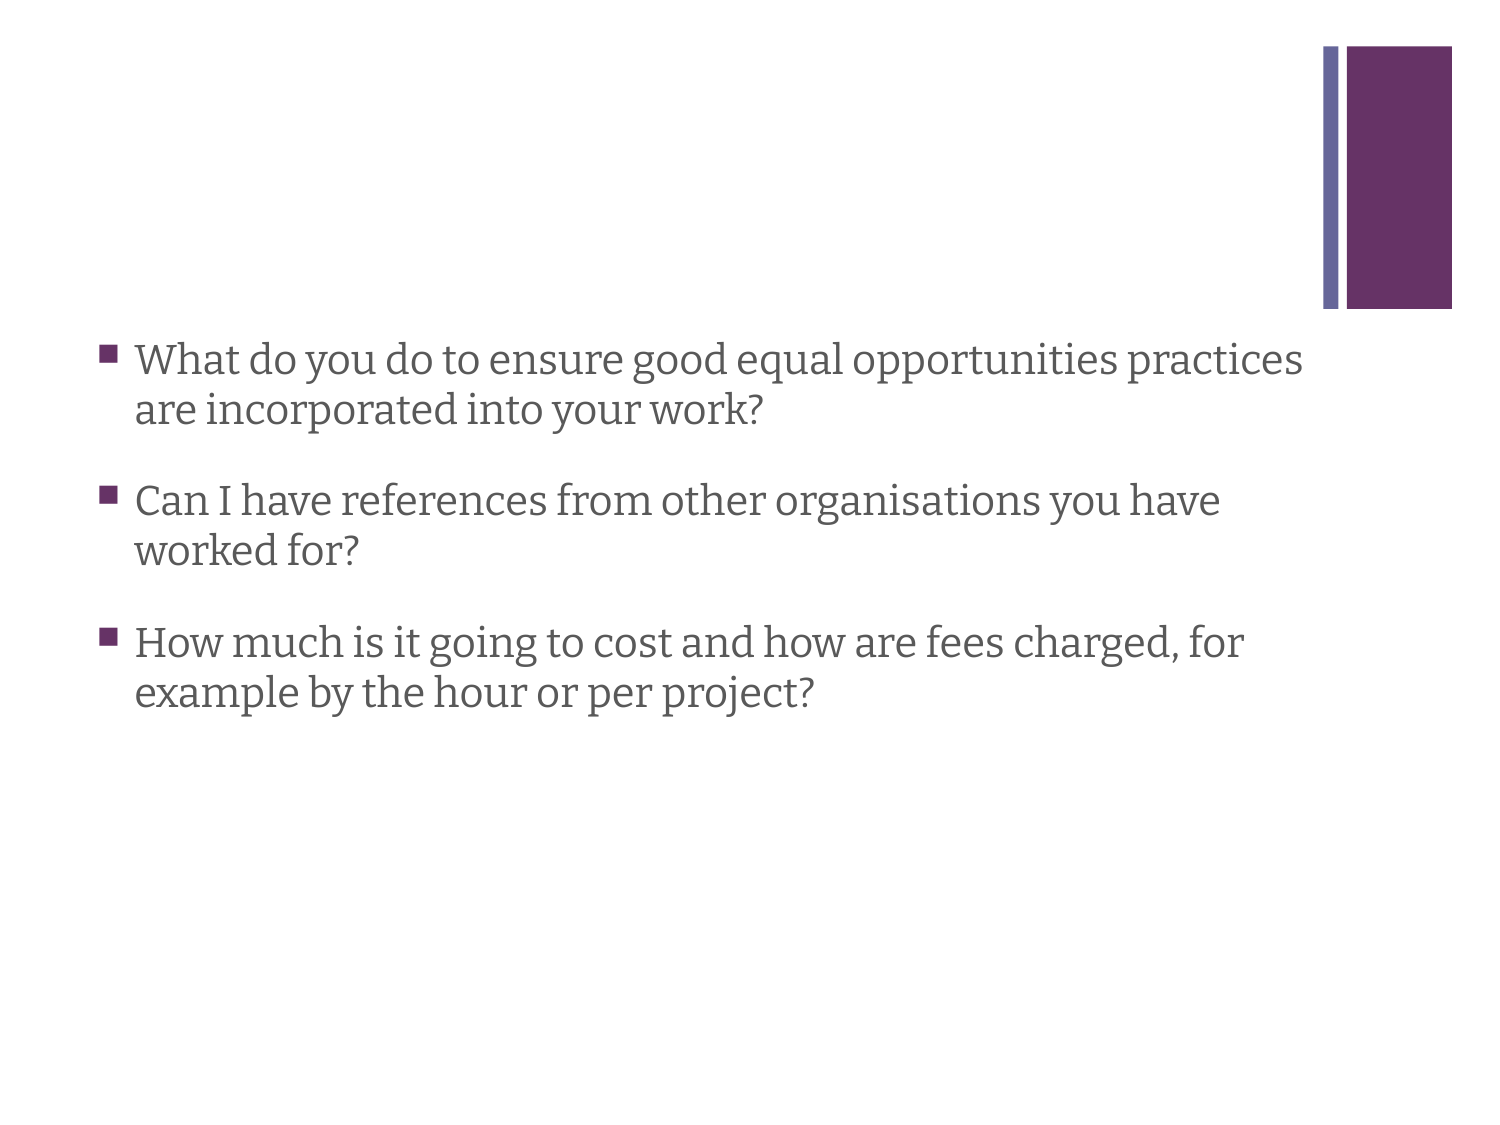

#
What do you do to ensure good equal opportunities practices are incorporated into your work?
Can I have references from other organisations you have worked for?
How much is it going to cost and how are fees charged, for example by the hour or per project?